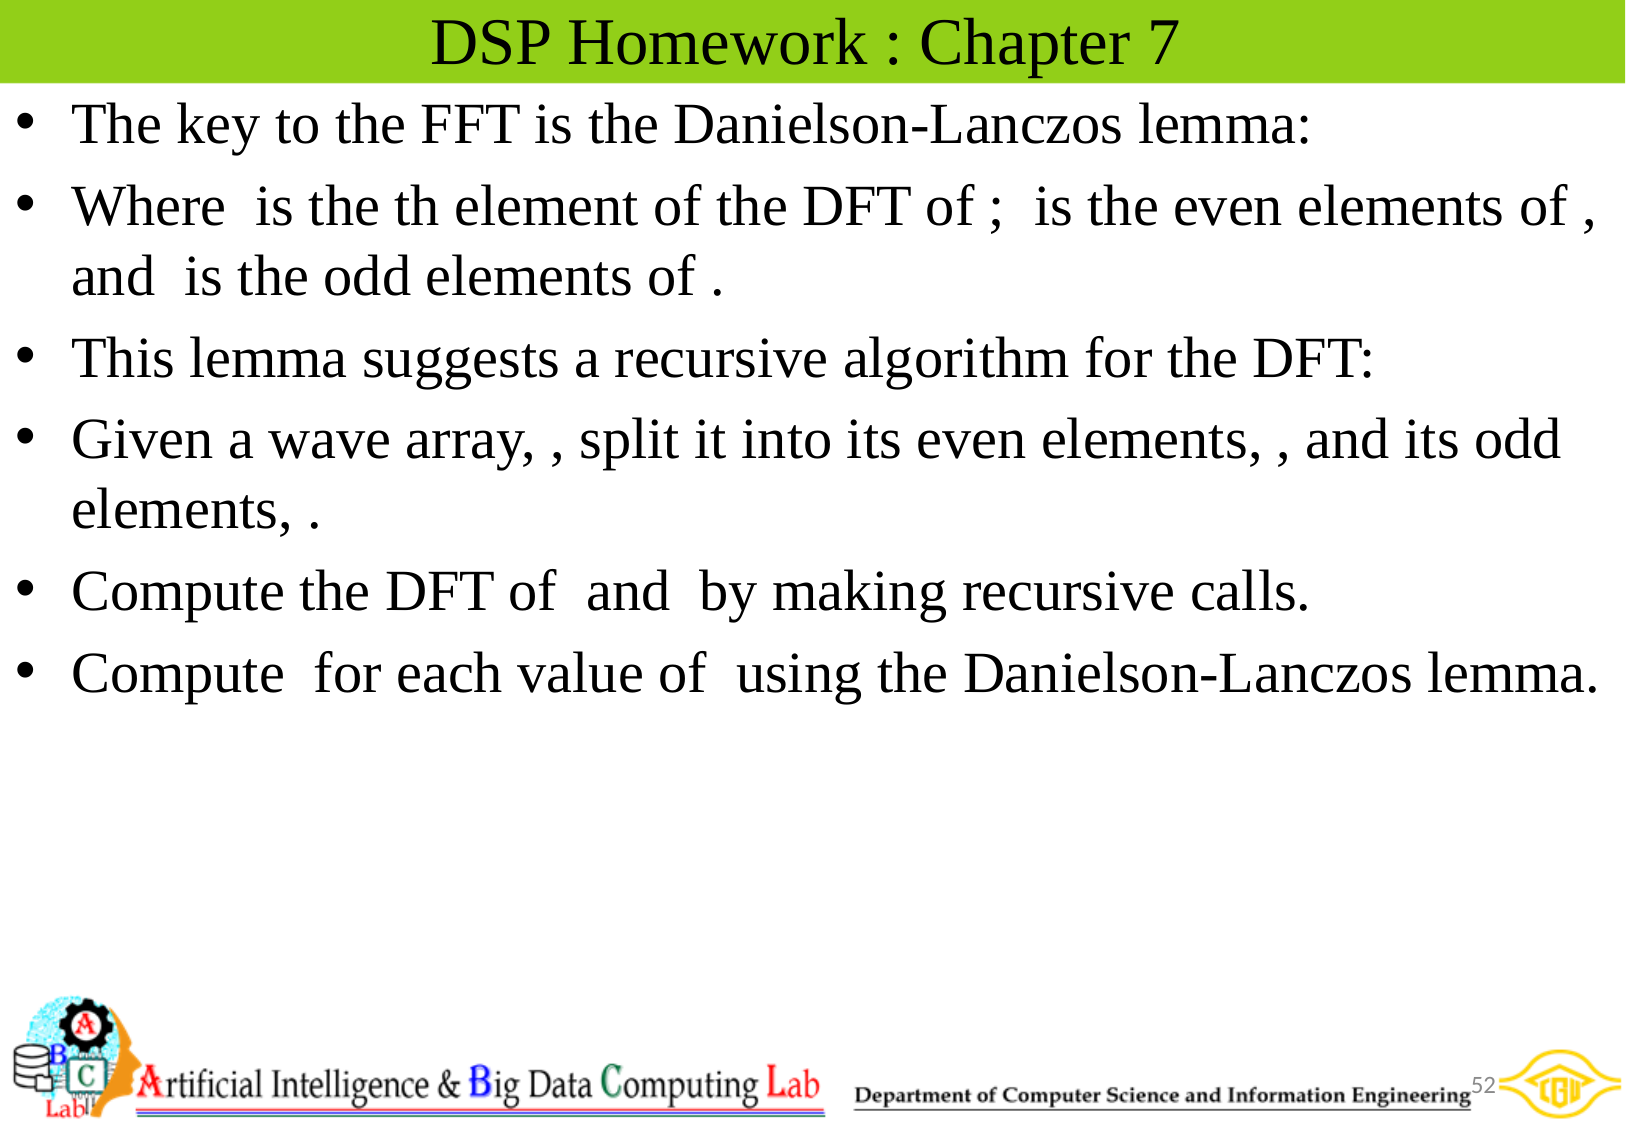

# DSP Homework : Chapter 7
The key to the FFT is the Danielson-Lanczos lemma:
Where  is the th element of the DFT of ;  is the even elements of , and  is the odd elements of .
This lemma suggests a recursive algorithm for the DFT:
Given a wave array, , split it into its even elements, , and its odd elements, .
Compute the DFT of  and  by making recursive calls.
Compute  for each value of  using the Danielson-Lanczos lemma.

52